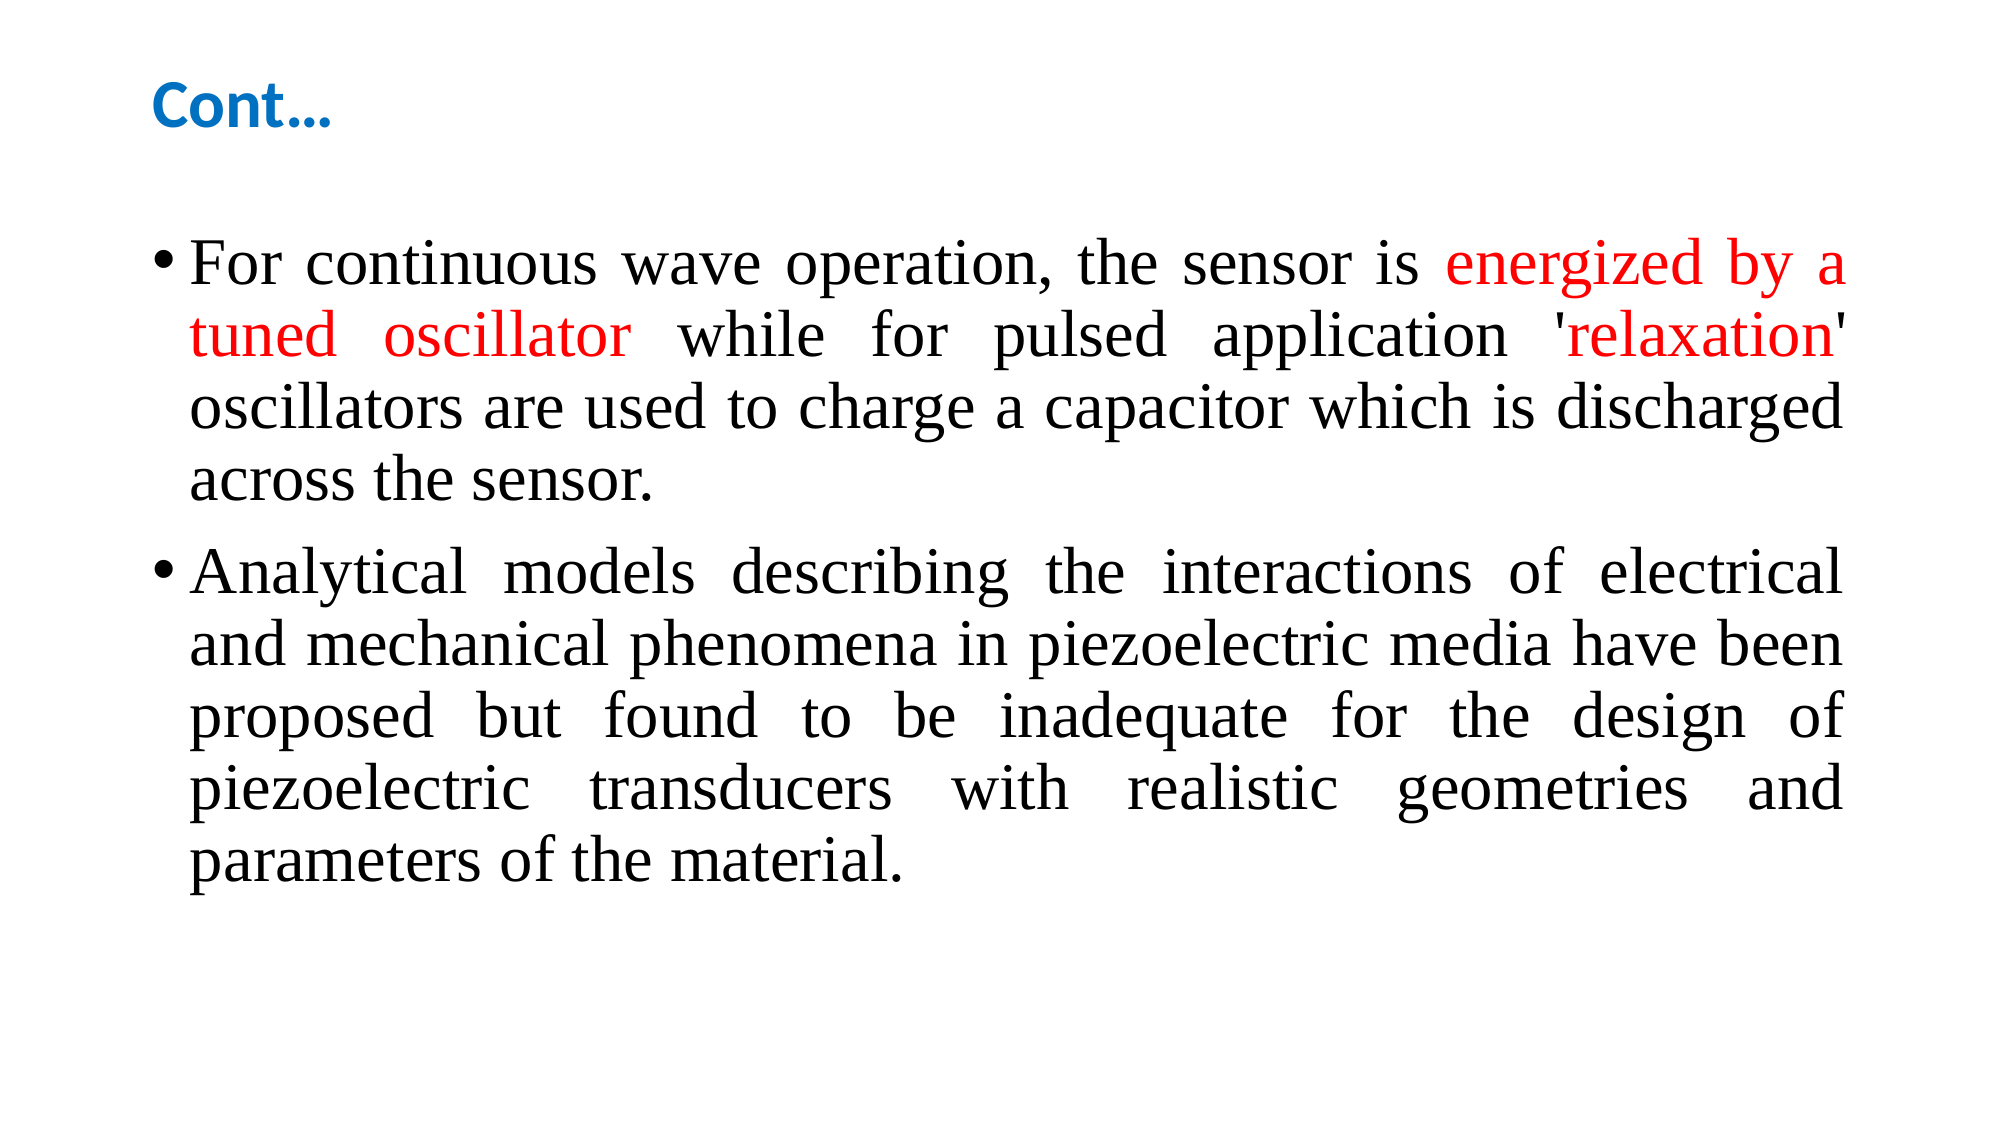

# Cont…
For continuous wave operation, the sensor is energized by a tuned oscillator while for pulsed application 'relaxation' oscillators are used to charge a capacitor which is discharged across the sensor.
Analytical models describing the interactions of electrical and mechanical phenomena in piezoelectric media have been proposed but found to be inadequate for the design of piezoelectric transducers with realistic geometries and parameters of the material.